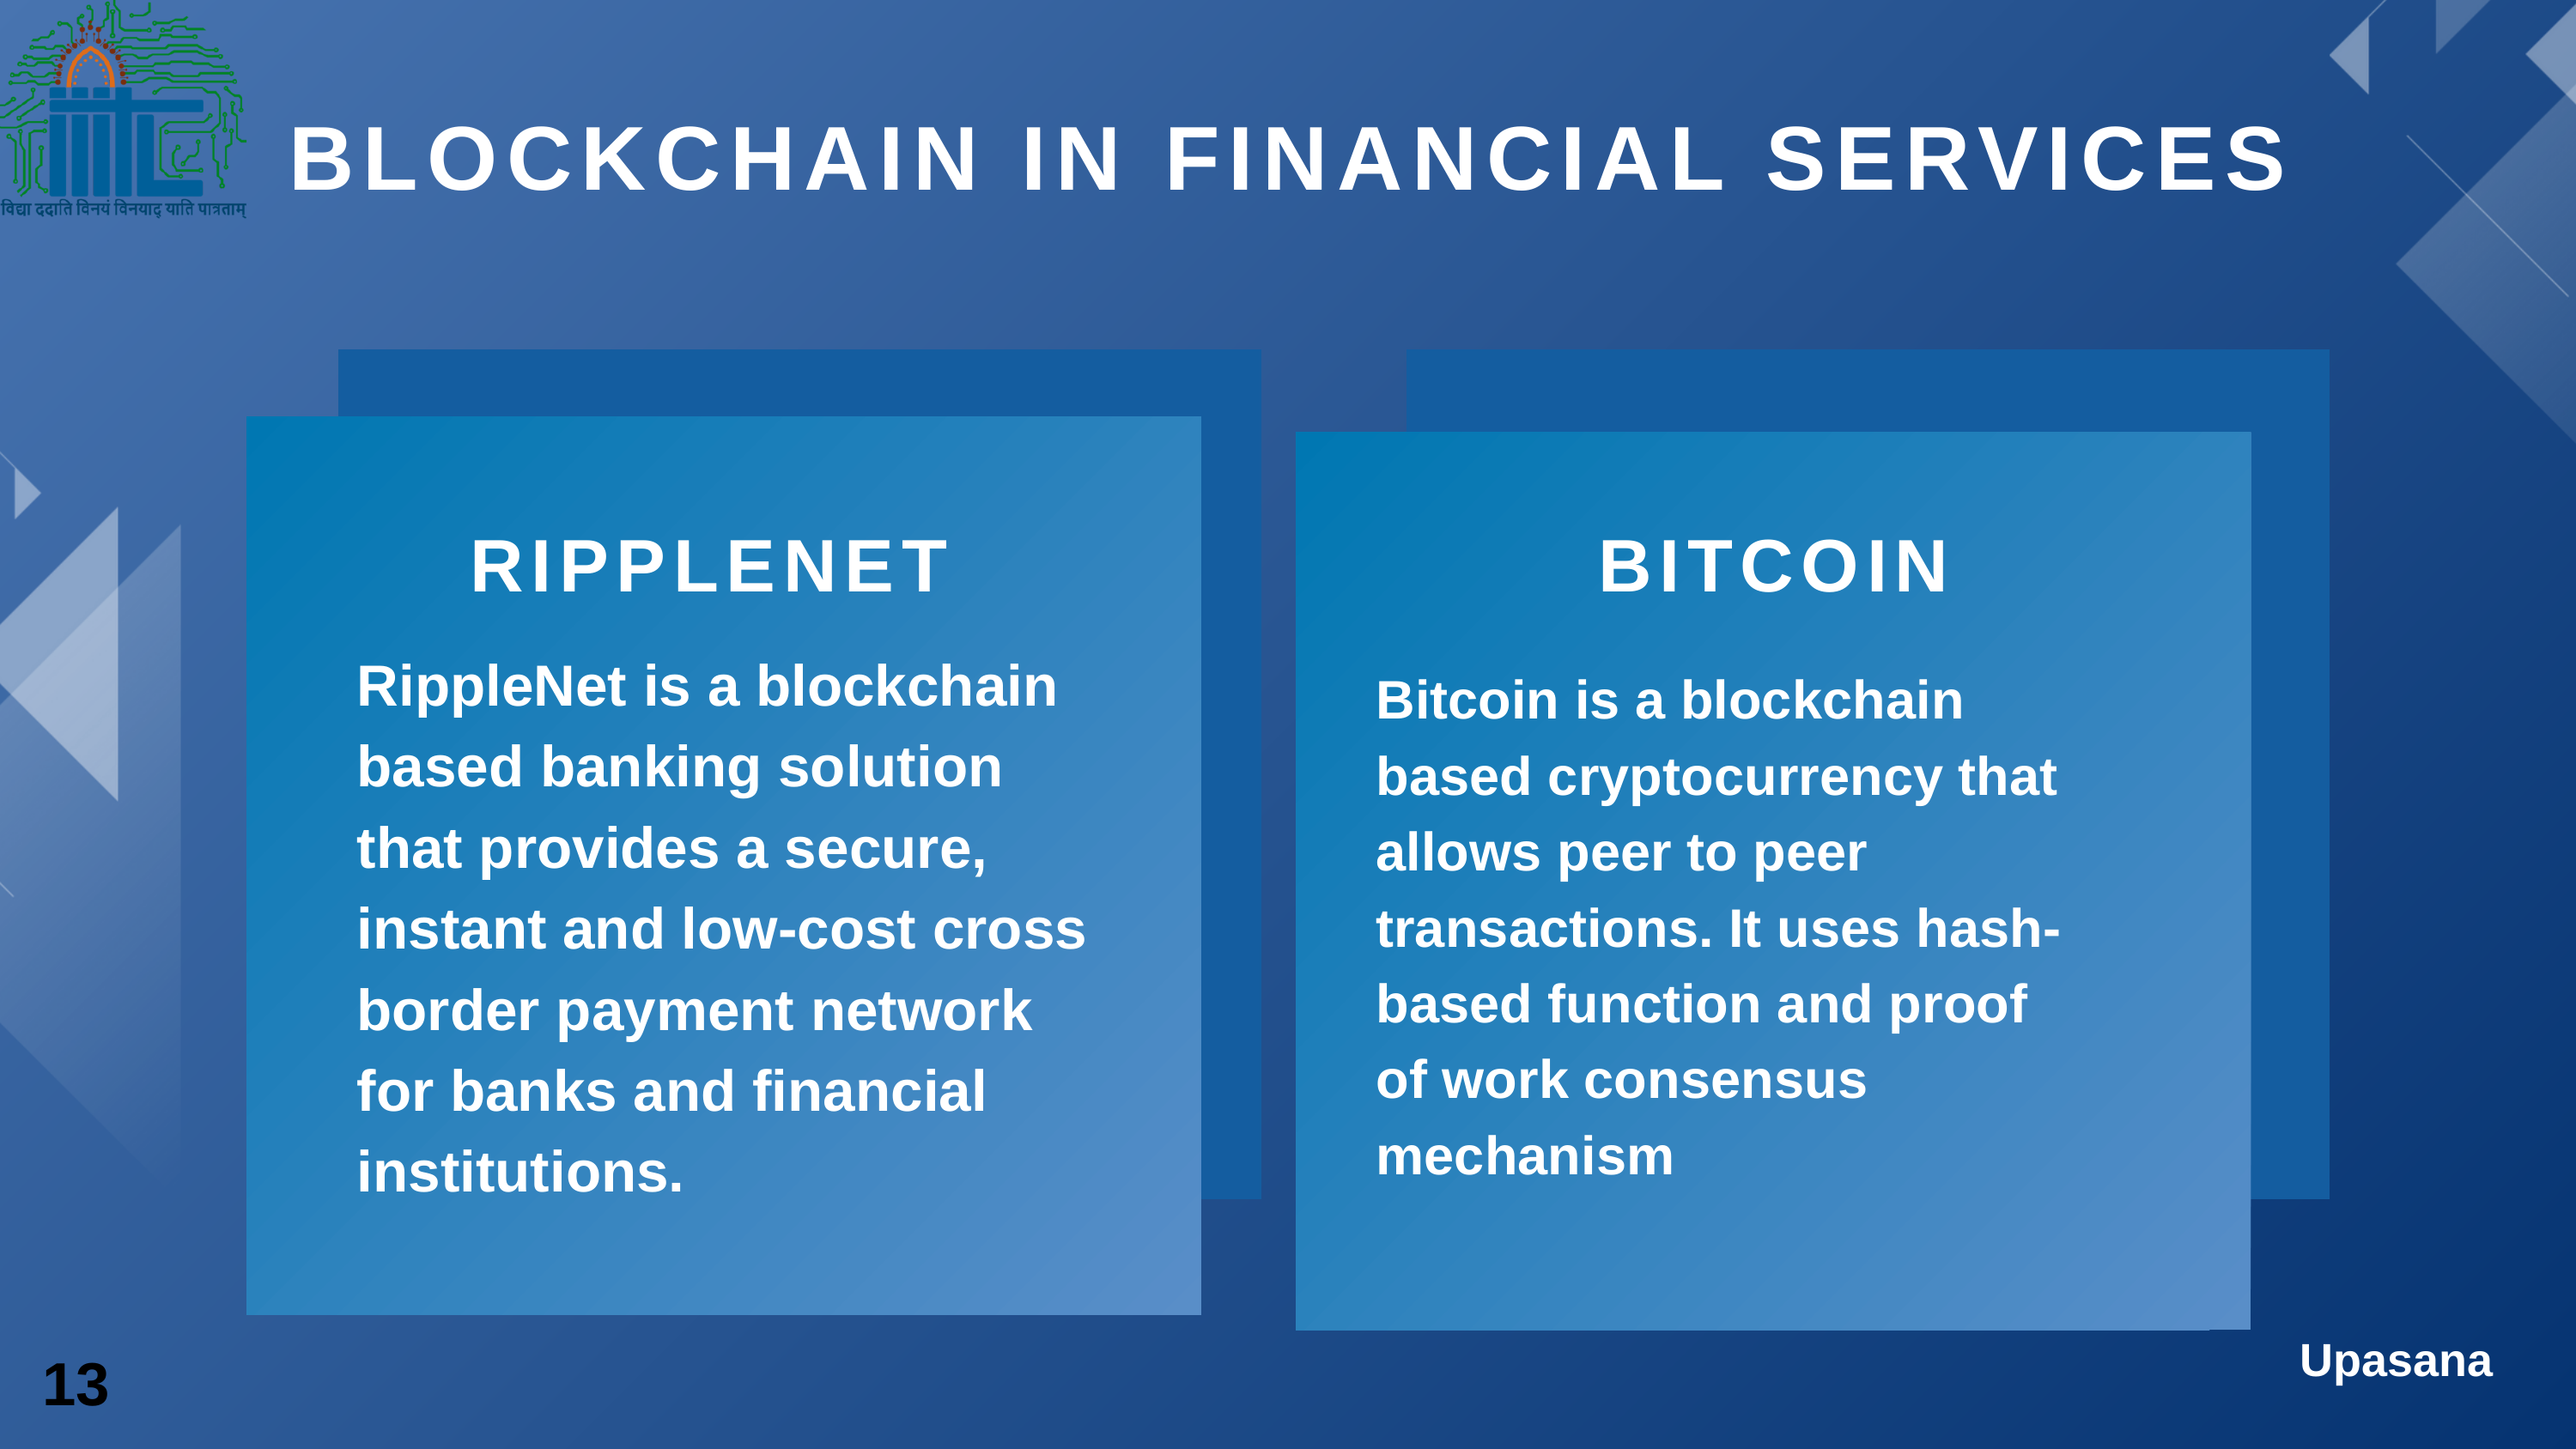

BLOCKCHAIN IN FINANCIAL SERVICES

RIPPLENET
BITCOIN
RippleNet is a blockchain based banking solution that provides a secure, instant and low-cost cross border payment network for banks and financial institutions.
Bitcoin is a blockchain based cryptocurrency that allows peer to peer transactions. It uses hash-based function and proof of work consensus mechanism
Upasana
13